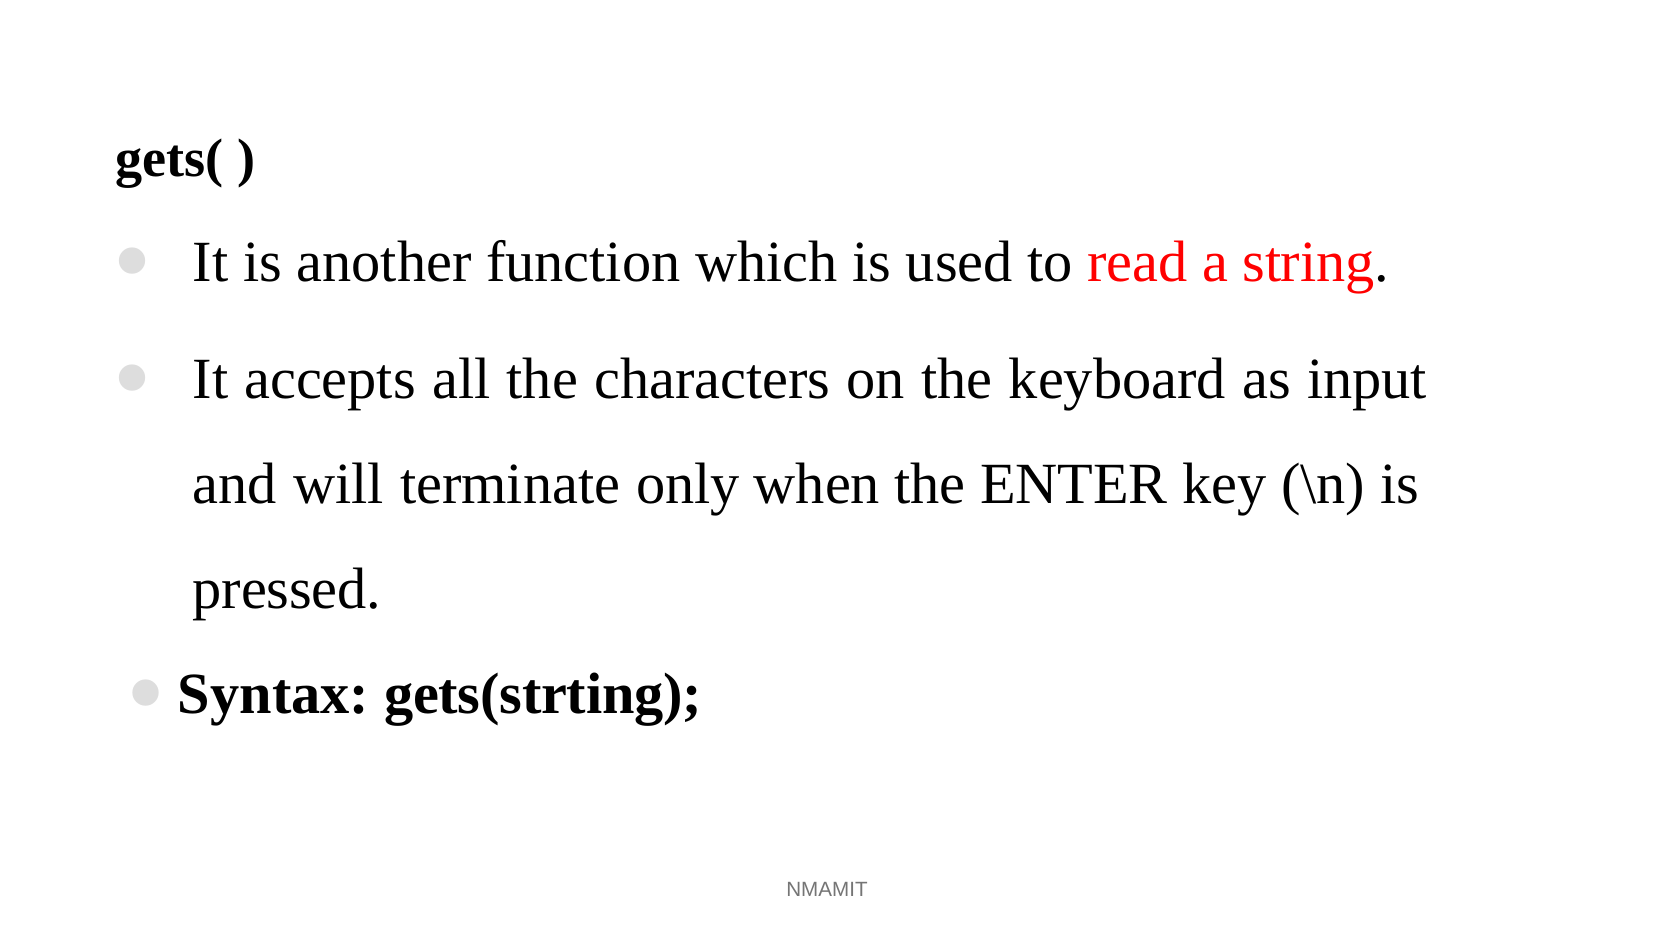

# gets( )
It is another function which is used to read a string.
It accepts all the characters on the keyboard as input and will terminate only when the ENTER key (\n) is pressed.
Syntax: gets(strting);
NMAMIT